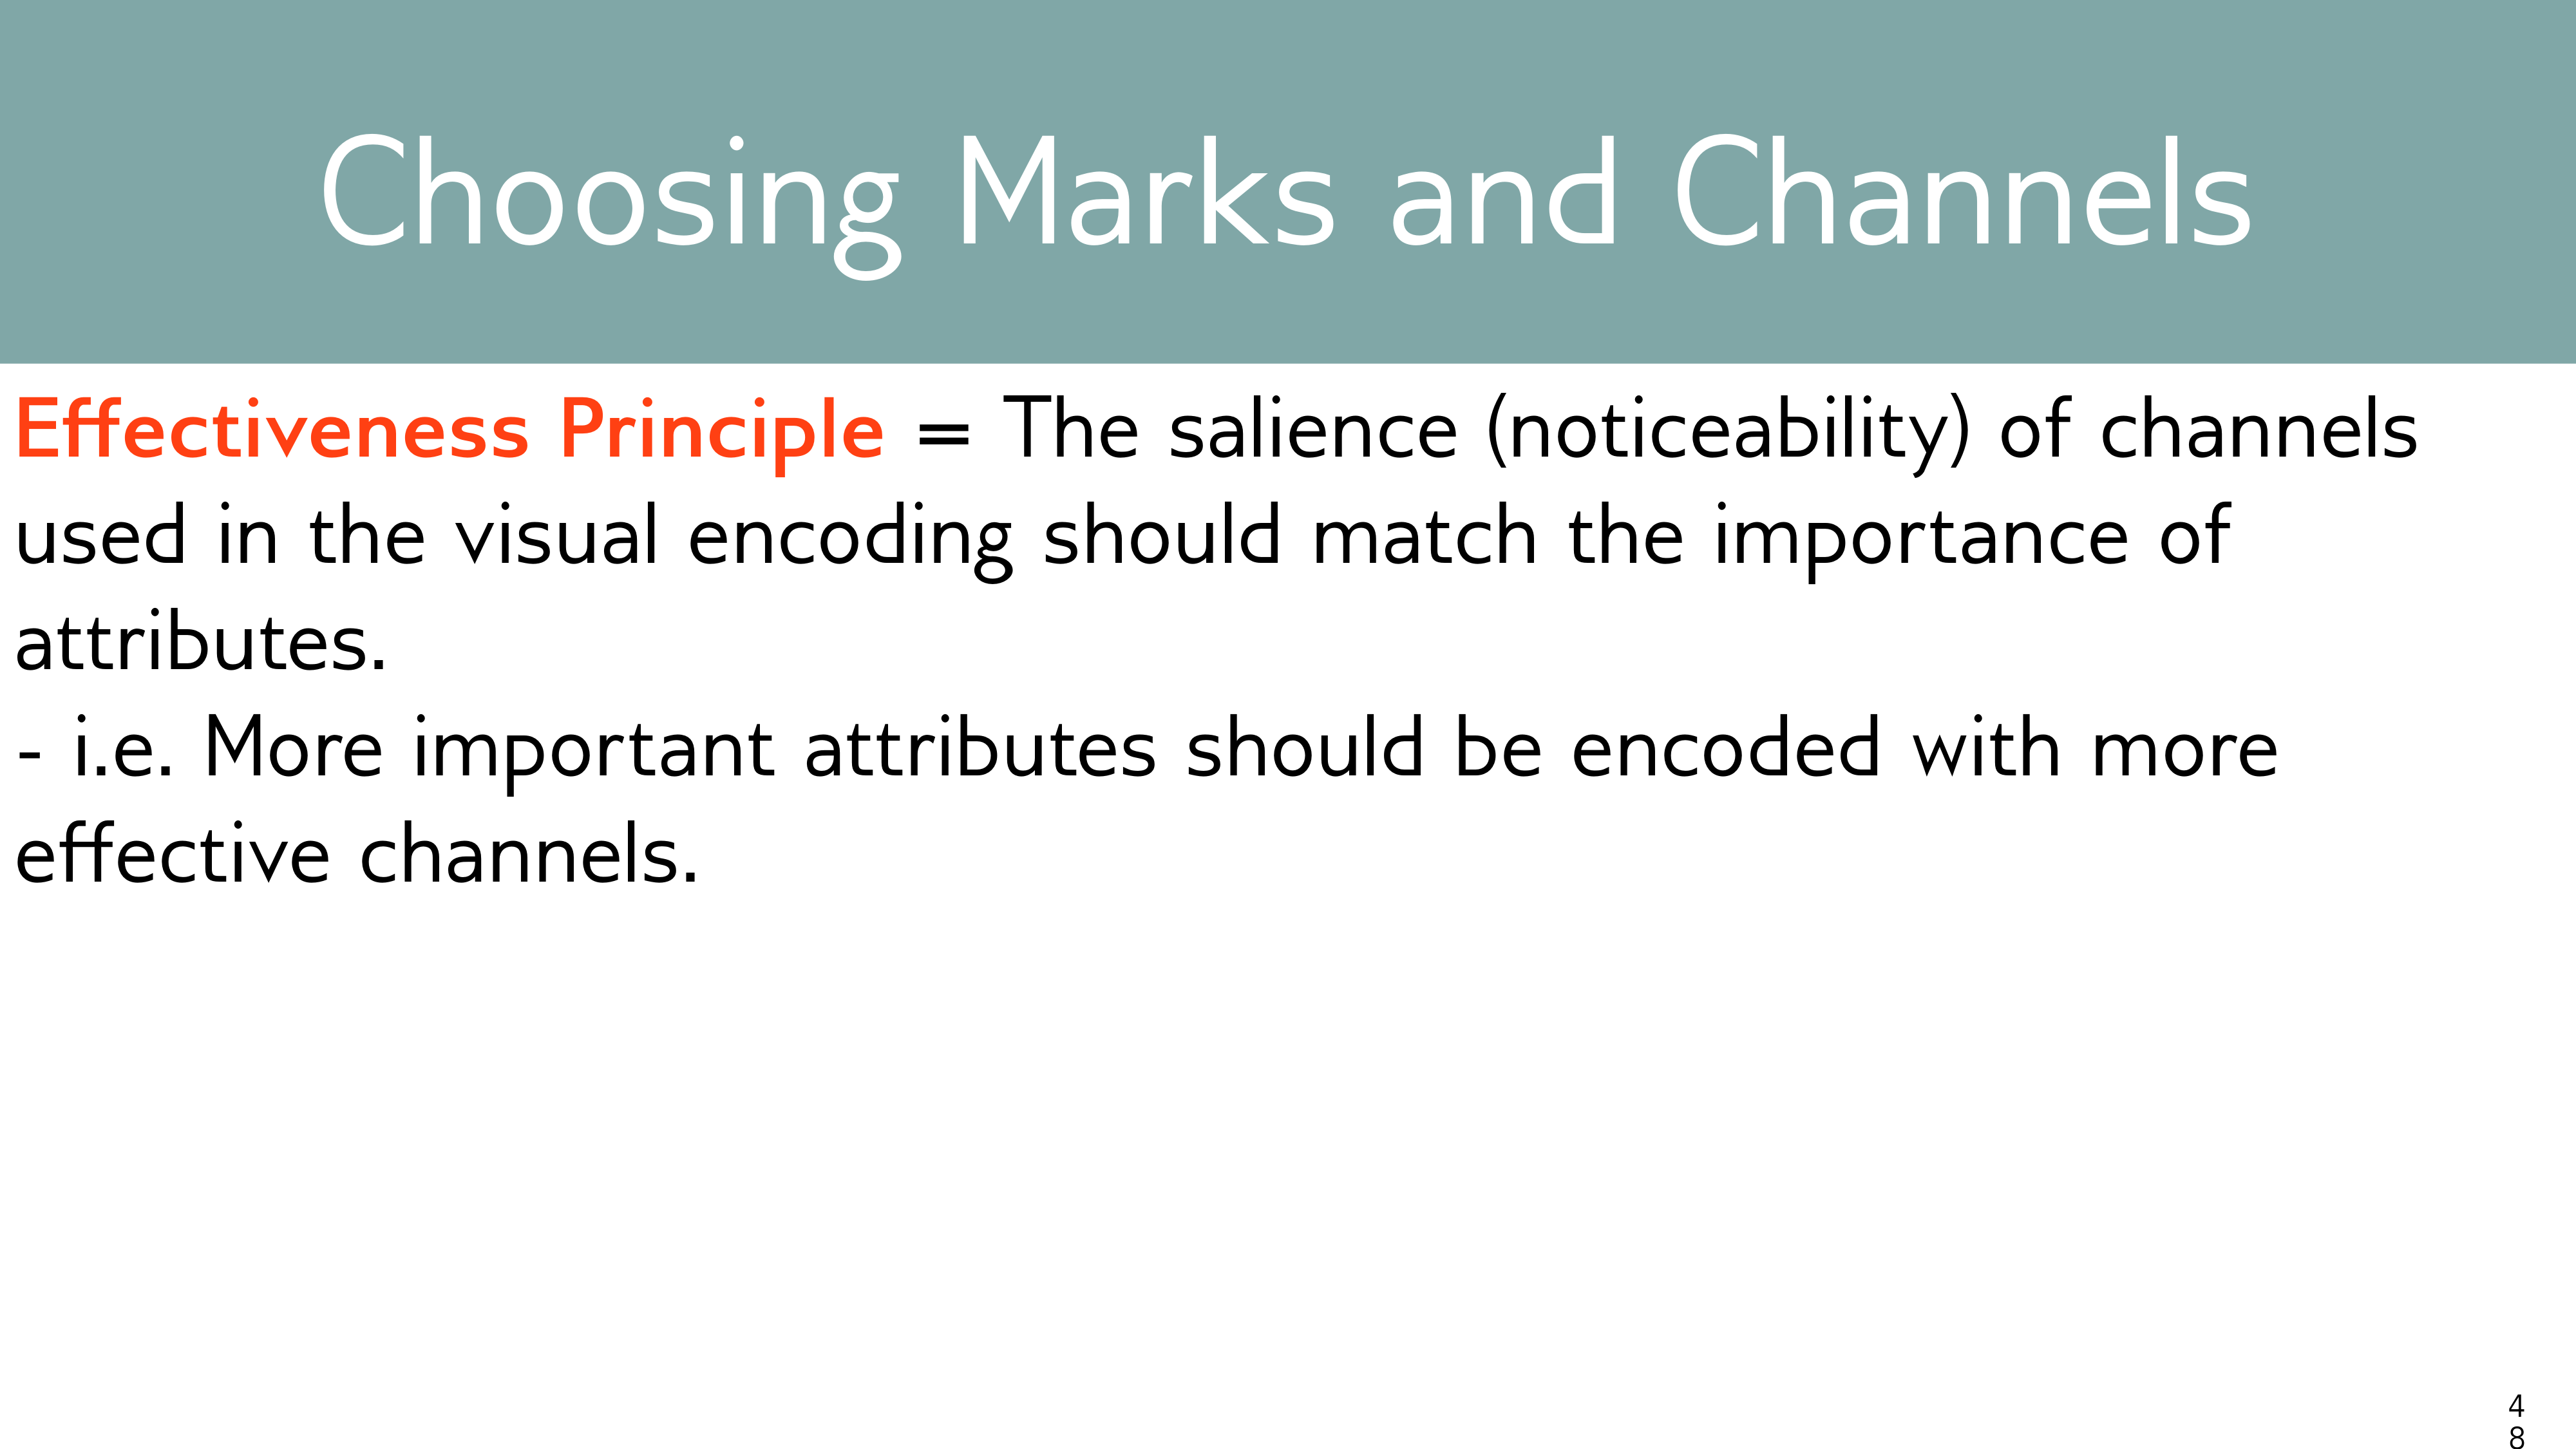

# Choosing Marks and Channels
Effectiveness Principle = The salience (noticeability) of channels used in the visual encoding should match the importance of attributes.
- i.e. More important attributes should be encoded with more effective channels.
48